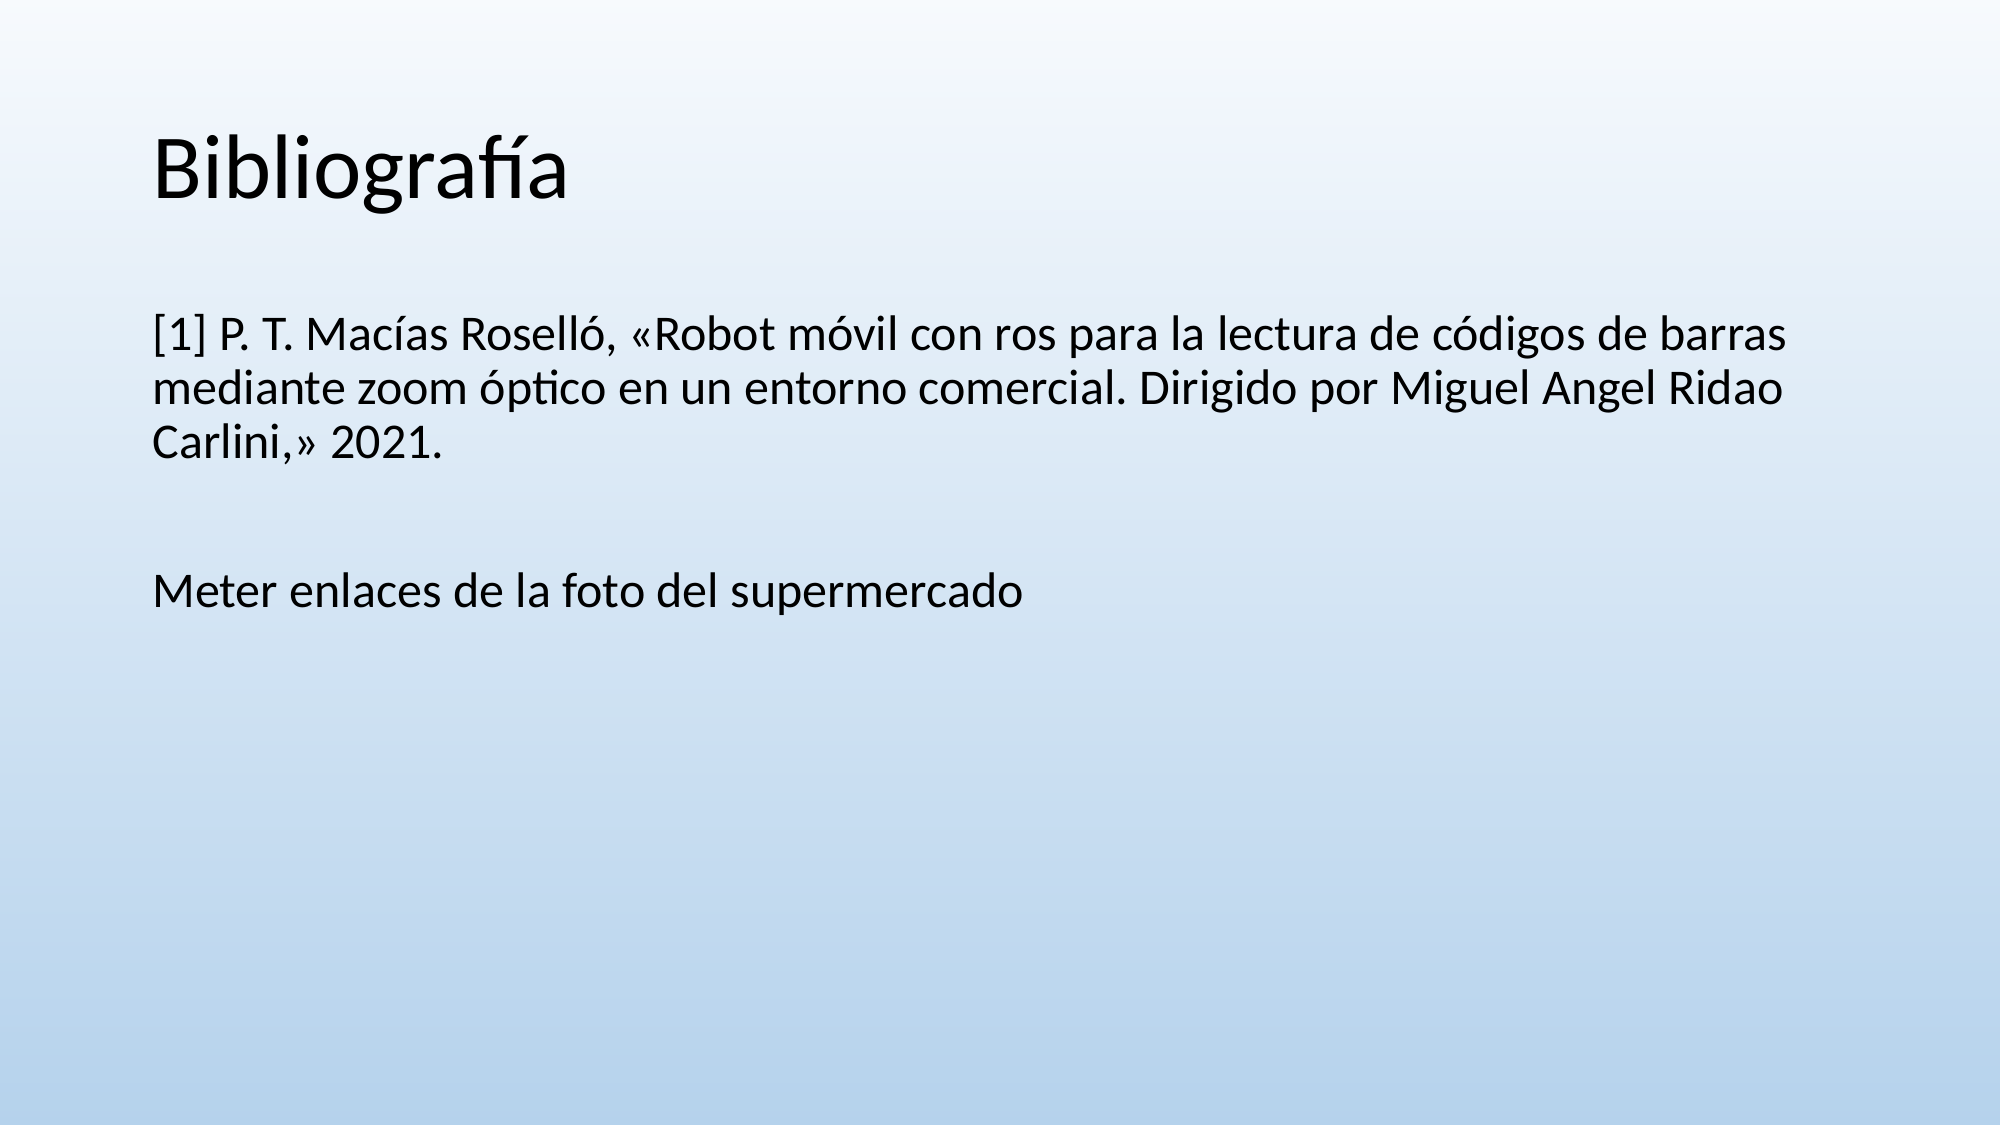

# Bibliografía
[1] P. T. Macías Roselló, «Robot móvil con ros para la lectura de códigos de barras mediante zoom óptico en un entorno comercial. Dirigido por Miguel Angel Ridao Carlini,» 2021.

Meter enlaces de la foto del supermercado